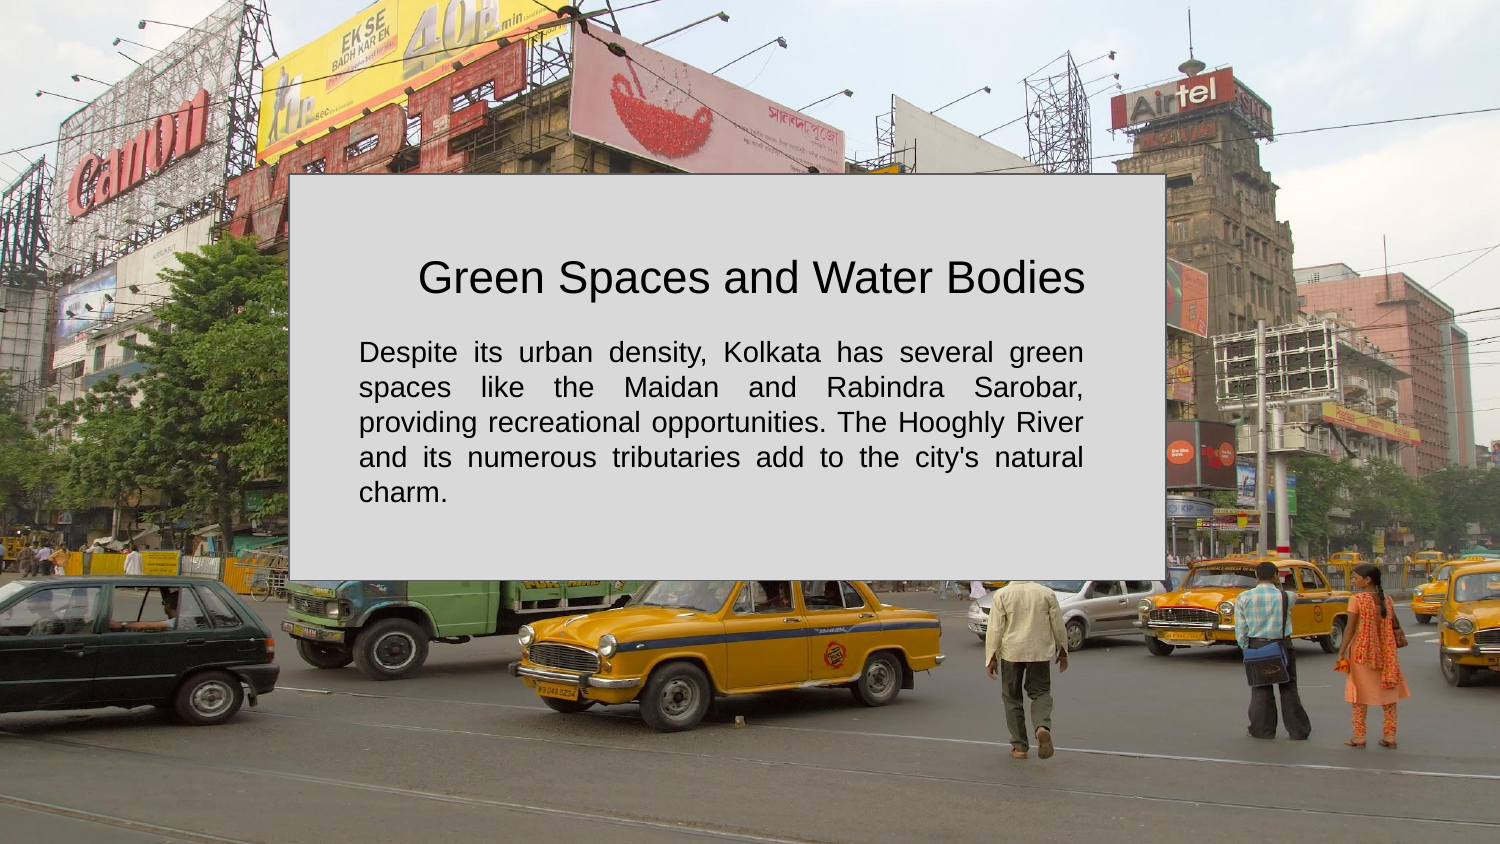

Green Spaces and Water Bodies
Despite its urban density, Kolkata has several green spaces like the Maidan and Rabindra Sarobar, providing recreational opportunities. The Hooghly River and its numerous tributaries add to the city's natural charm.